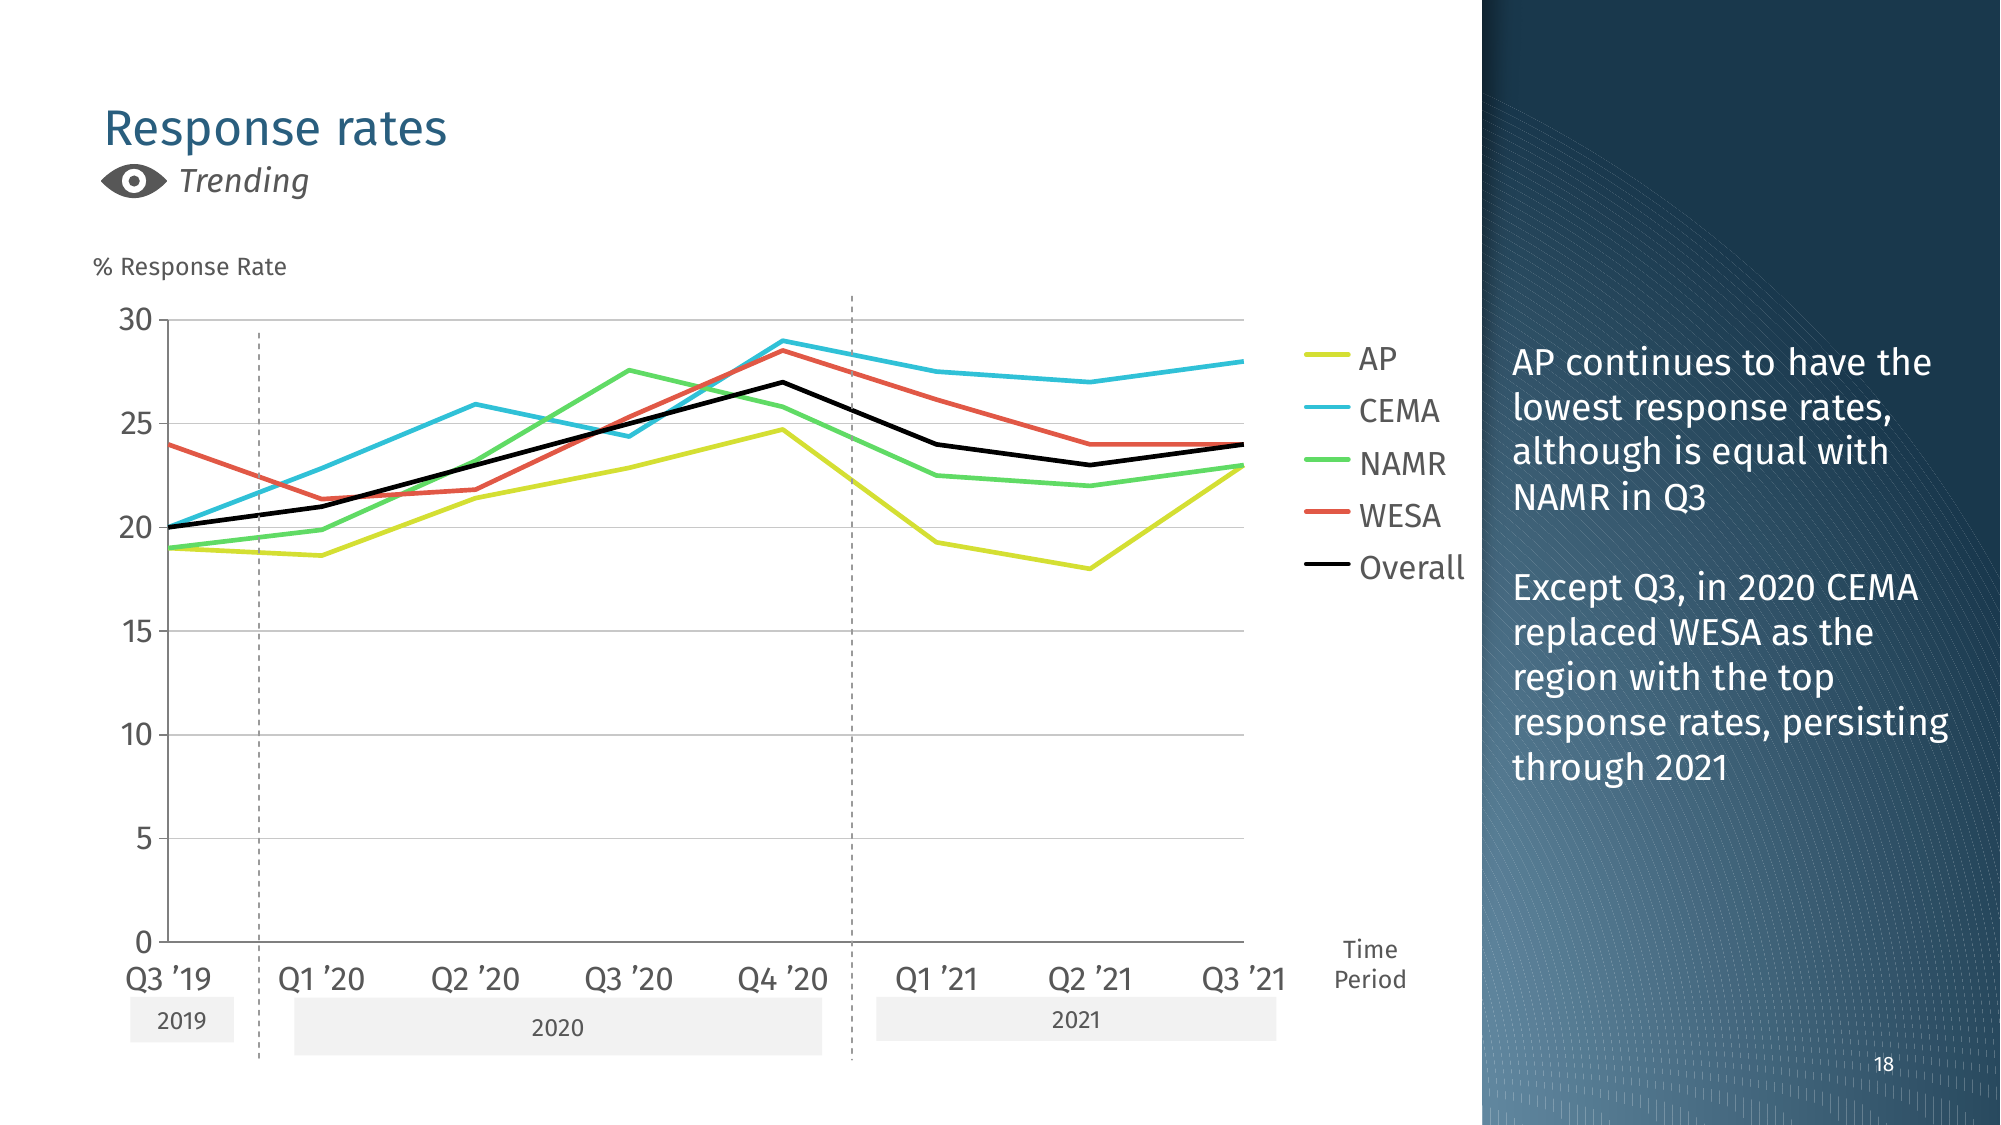

AP continues to have the lowest response rates, although is equal with NAMR in Q3

Except Q3, in 2020 CEMA replaced WESA as the region with the top response rates, persisting through 2021
# Response rates

Trending
% Response Rate

### Chart

| Category |  |  |  |  |  |
|---|---|---|---|---|---|
AP
CEMA
NAMR
WESA
Overall
Time Period
Q3 ’19
Q1 ’20
Q2 ’20
Q3 ’20
Q4 ’20
Q1 ’21
Q2 ’21
Q3 ’21
2019
2021
2020